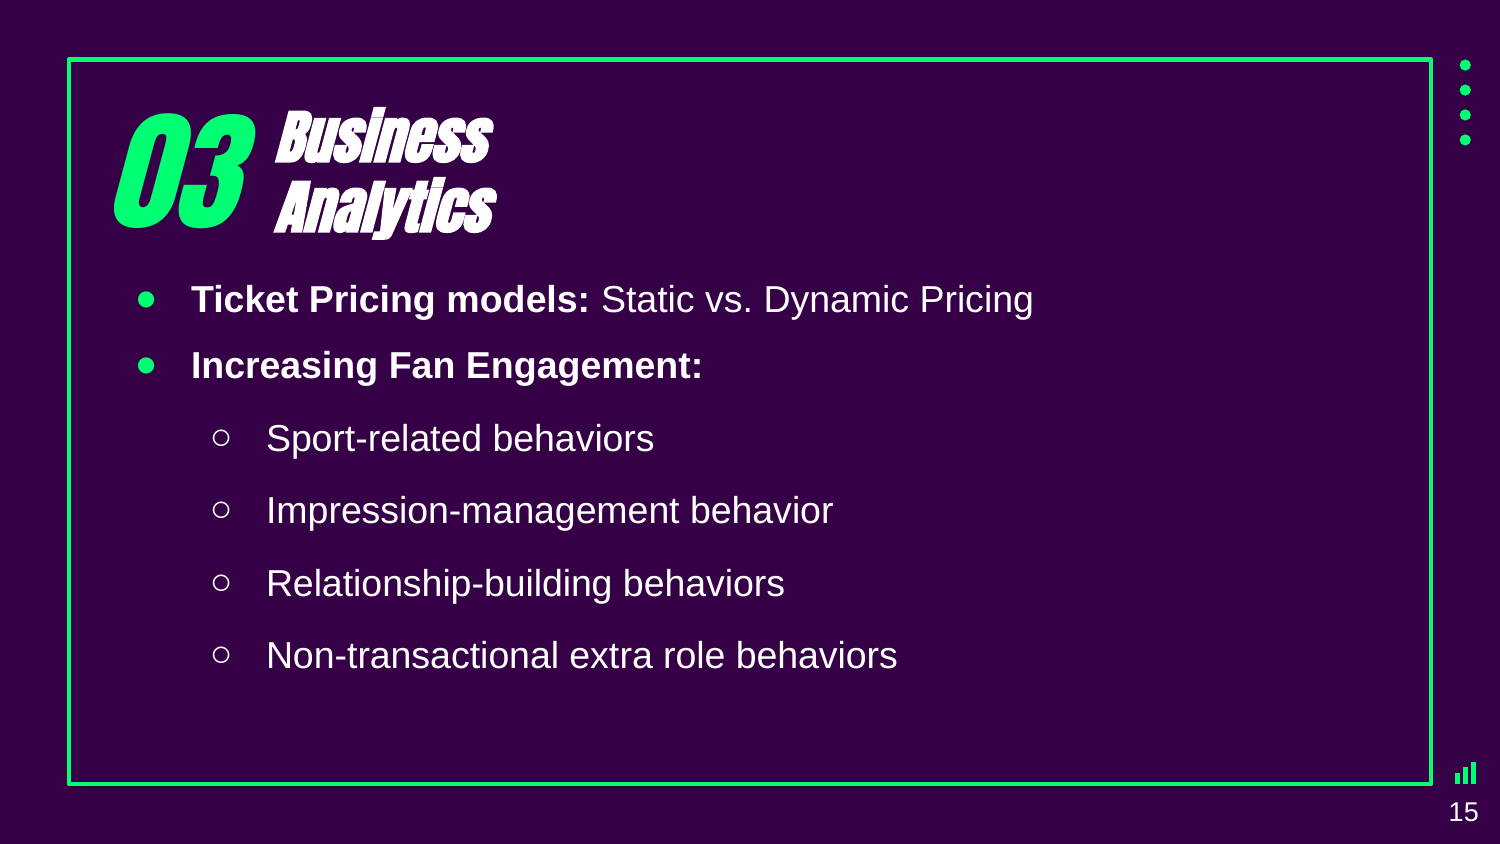

03
Business Analytics
Ticket Pricing models: Static vs. Dynamic Pricing
Increasing Fan Engagement:
Sport-related behaviors
Impression-management behavior
Relationship-building behaviors
Non-transactional extra role behaviors
15